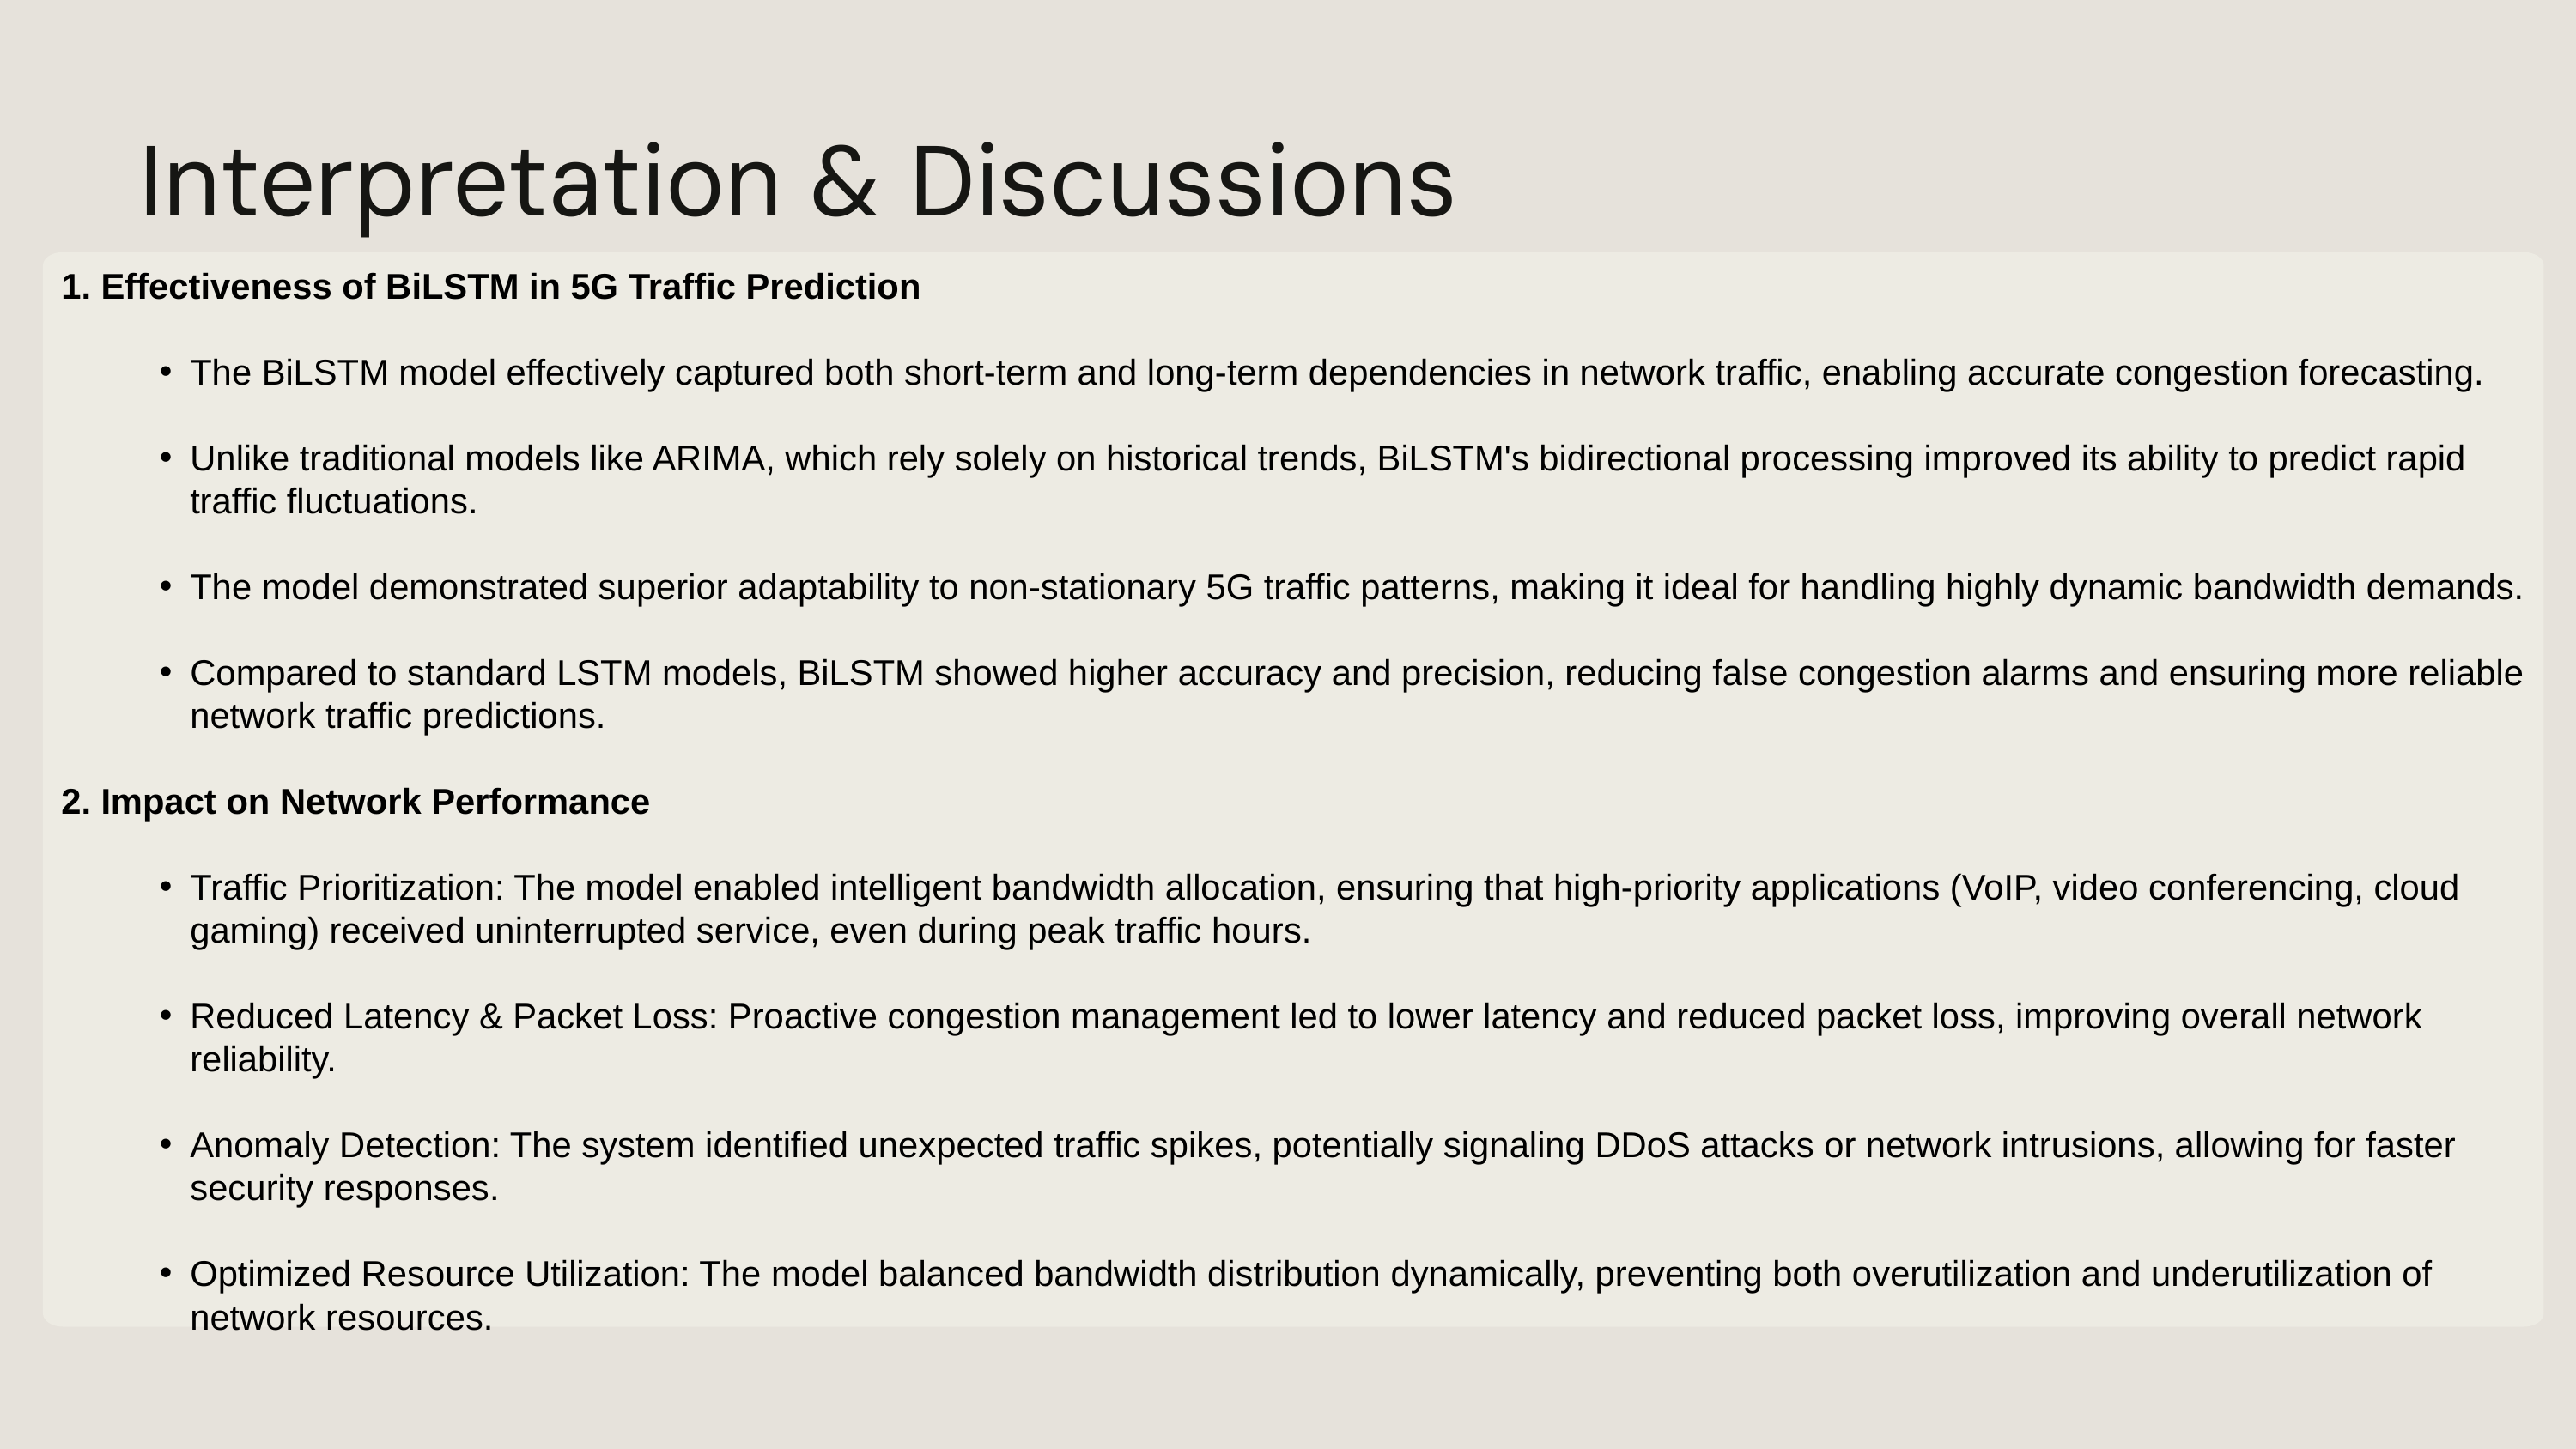

Interpretation & Discussions

1. Effectiveness of BiLSTM in 5G Traffic Prediction

The BiLSTM model effectively captured both short-term and long-term dependencies in network traffic, enabling accurate congestion forecasting.

Unlike traditional models like ARIMA, which rely solely on historical trends, BiLSTM's bidirectional processing improved its ability to predict rapid traffic fluctuations.

The model demonstrated superior adaptability to non-stationary 5G traffic patterns, making it ideal for handling highly dynamic bandwidth demands.

Compared to standard LSTM models, BiLSTM showed higher accuracy and precision, reducing false congestion alarms and ensuring more reliable network traffic predictions.

2. Impact on Network Performance

Traffic Prioritization: The model enabled intelligent bandwidth allocation, ensuring that high-priority applications (VoIP, video conferencing, cloud gaming) received uninterrupted service, even during peak traffic hours.

Reduced Latency & Packet Loss: Proactive congestion management led to lower latency and reduced packet loss, improving overall network reliability.

Anomaly Detection: The system identified unexpected traffic spikes, potentially signaling DDoS attacks or network intrusions, allowing for faster security responses.

Optimized Resource Utilization: The model balanced bandwidth distribution dynamically, preventing both overutilization and underutilization of network resources.